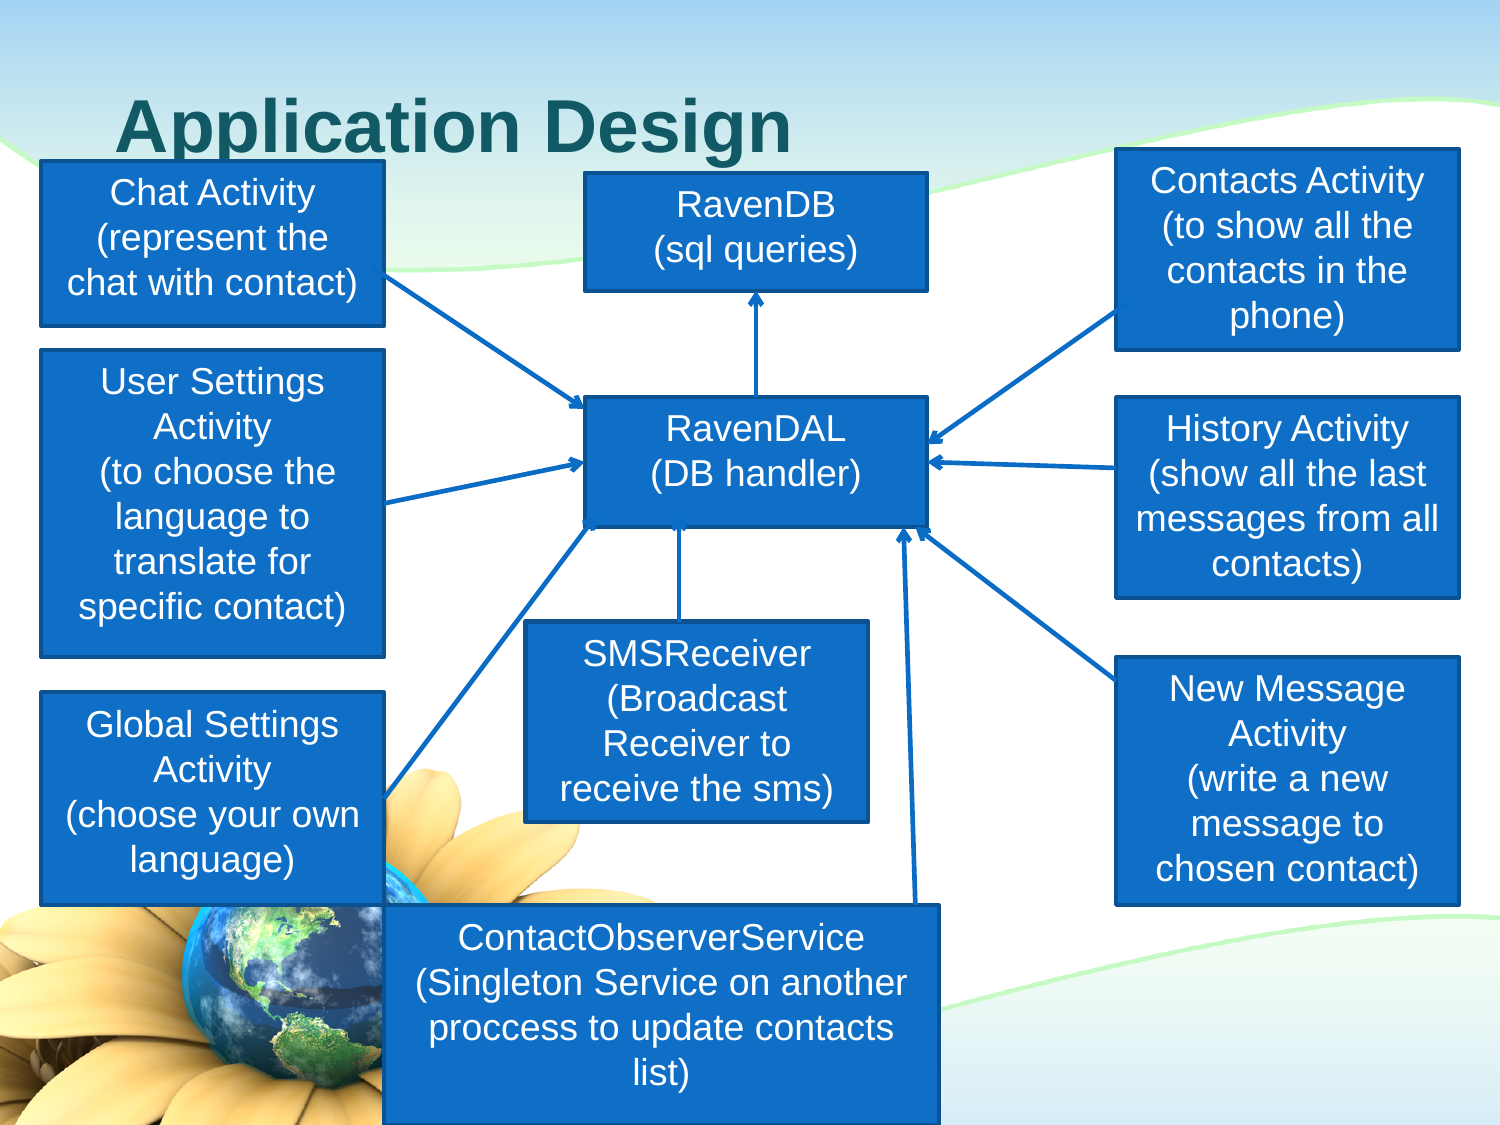

# Application Design
Contacts Activity
(to show all the contacts in the phone)
Chat Activity
(represent the chat with contact)
RavenDB
(sql queries)
User Settings Activity
 (to choose the language to translate for specific contact)
RavenDAL
(DB handler)
History Activity
(show all the last messages from all contacts)
SMSReceiver
(Broadcast Receiver to receive the sms)
New Message Activity
(write a new message to chosen contact)
Global Settings Activity
(choose your own language)
ContactObserverService
(Singleton Service on another proccess to update contacts list)